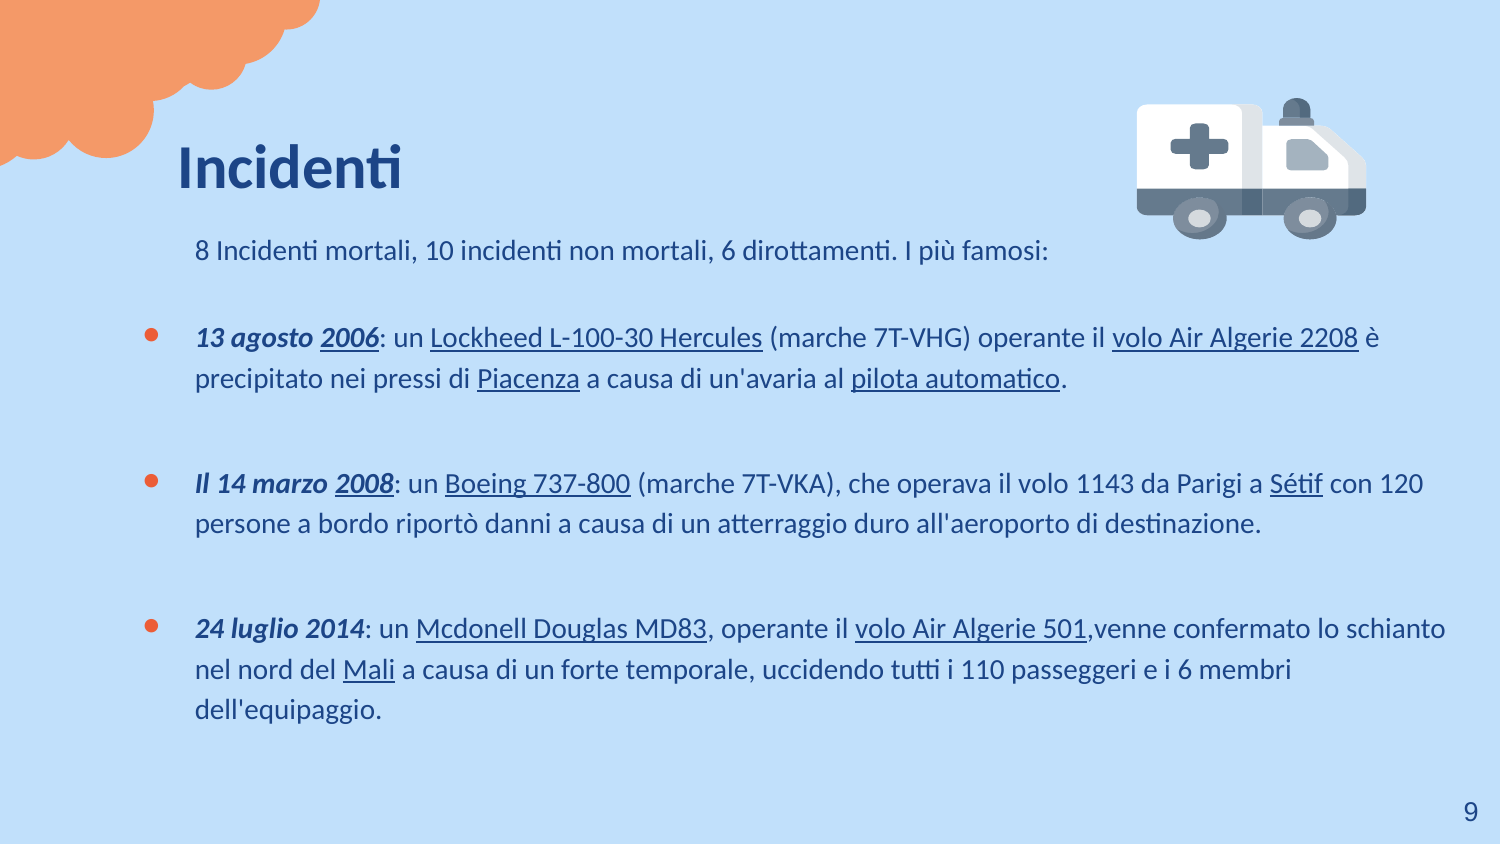

# Incidenti
8 Incidenti mortali, 10 incidenti non mortali, 6 dirottamenti. I più famosi:

13 agosto 2006: un Lockheed L-100-30 Hercules (marche 7T-VHG) operante il volo Air Algerie 2208 è precipitato nei pressi di Piacenza a causa di un'avaria al pilota automatico.

Il 14 marzo 2008: un Boeing 737-800 (marche 7T-VKA), che operava il volo 1143 da Parigi a Sétif con 120 persone a bordo riportò danni a causa di un atterraggio duro all'aeroporto di destinazione.

24 luglio 2014: un Mcdonell Douglas MD83, operante il volo Air Algerie 501,venne confermato lo schianto nel nord del Mali a causa di un forte temporale, uccidendo tutti i 110 passeggeri e i 6 membri dell'equipaggio.
9